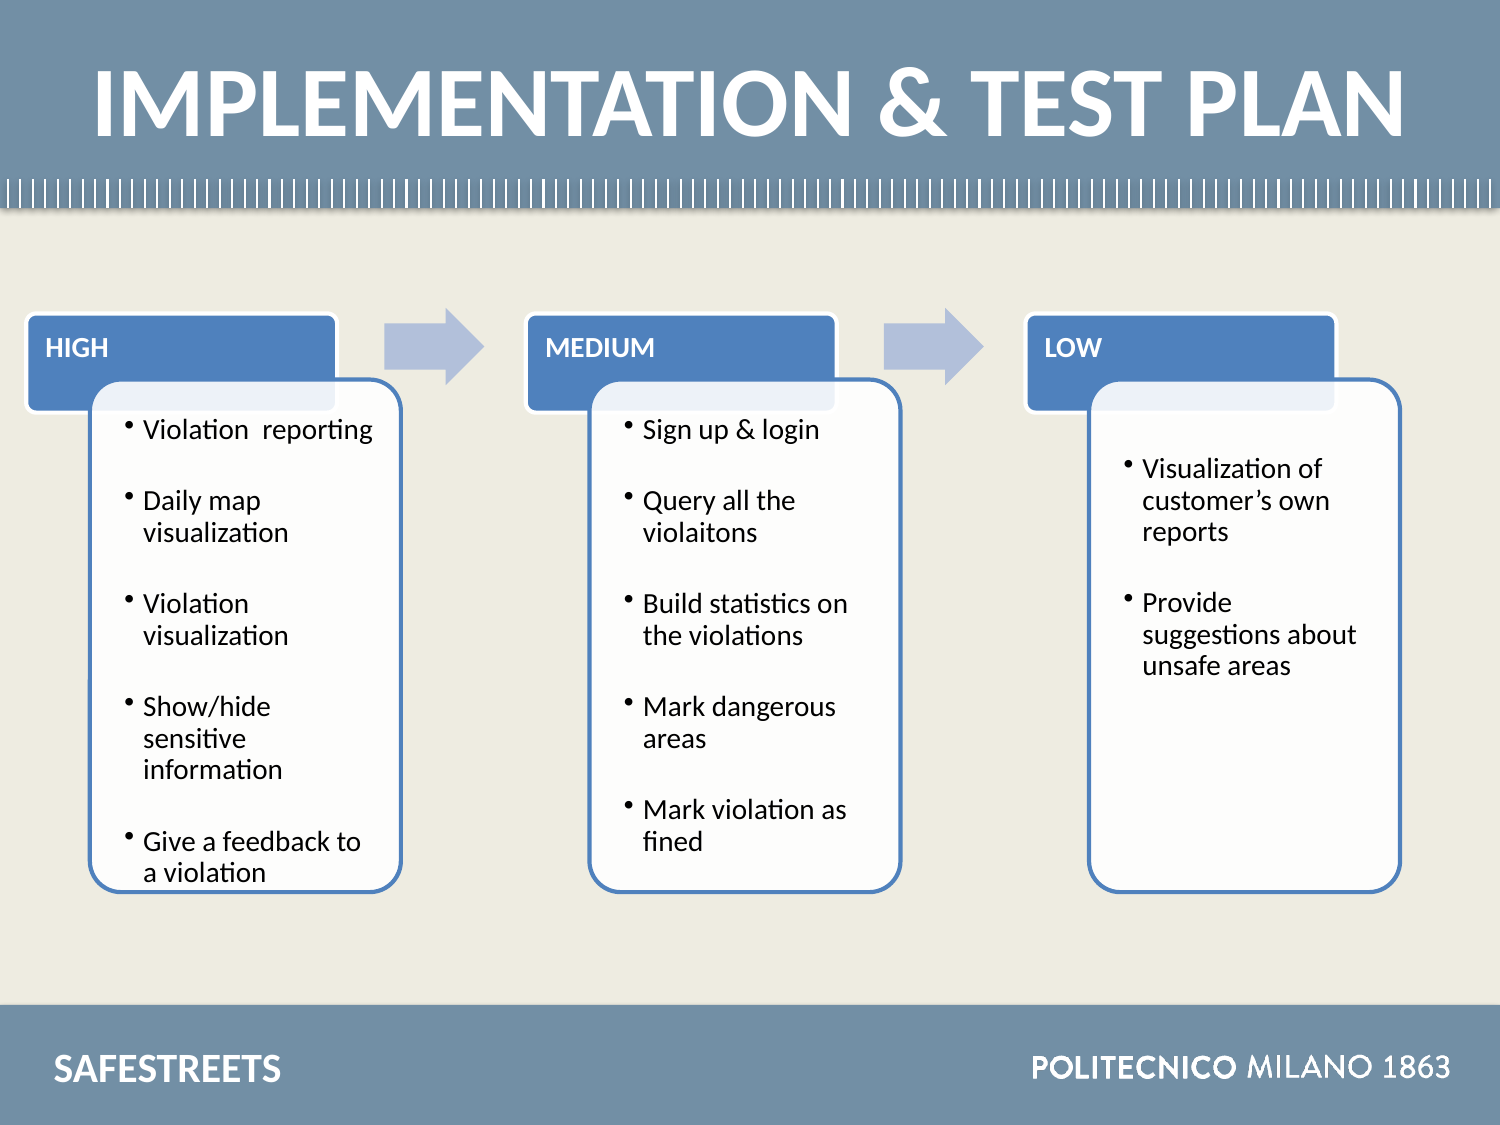

# IMPLEMENTATION & TEST PLAN
HIGH
Violation  reporting

Daily map visualization

Violation visualization

Show/hide sensitive information

Give a feedback to a violation

MEDIUM
Sign up & login

Query all the violaitons

Build statistics on the violations

Mark dangerous areas

Mark violation as fined

LOW

Visualization of customer’s own reports

Provide suggestions about unsafe areas